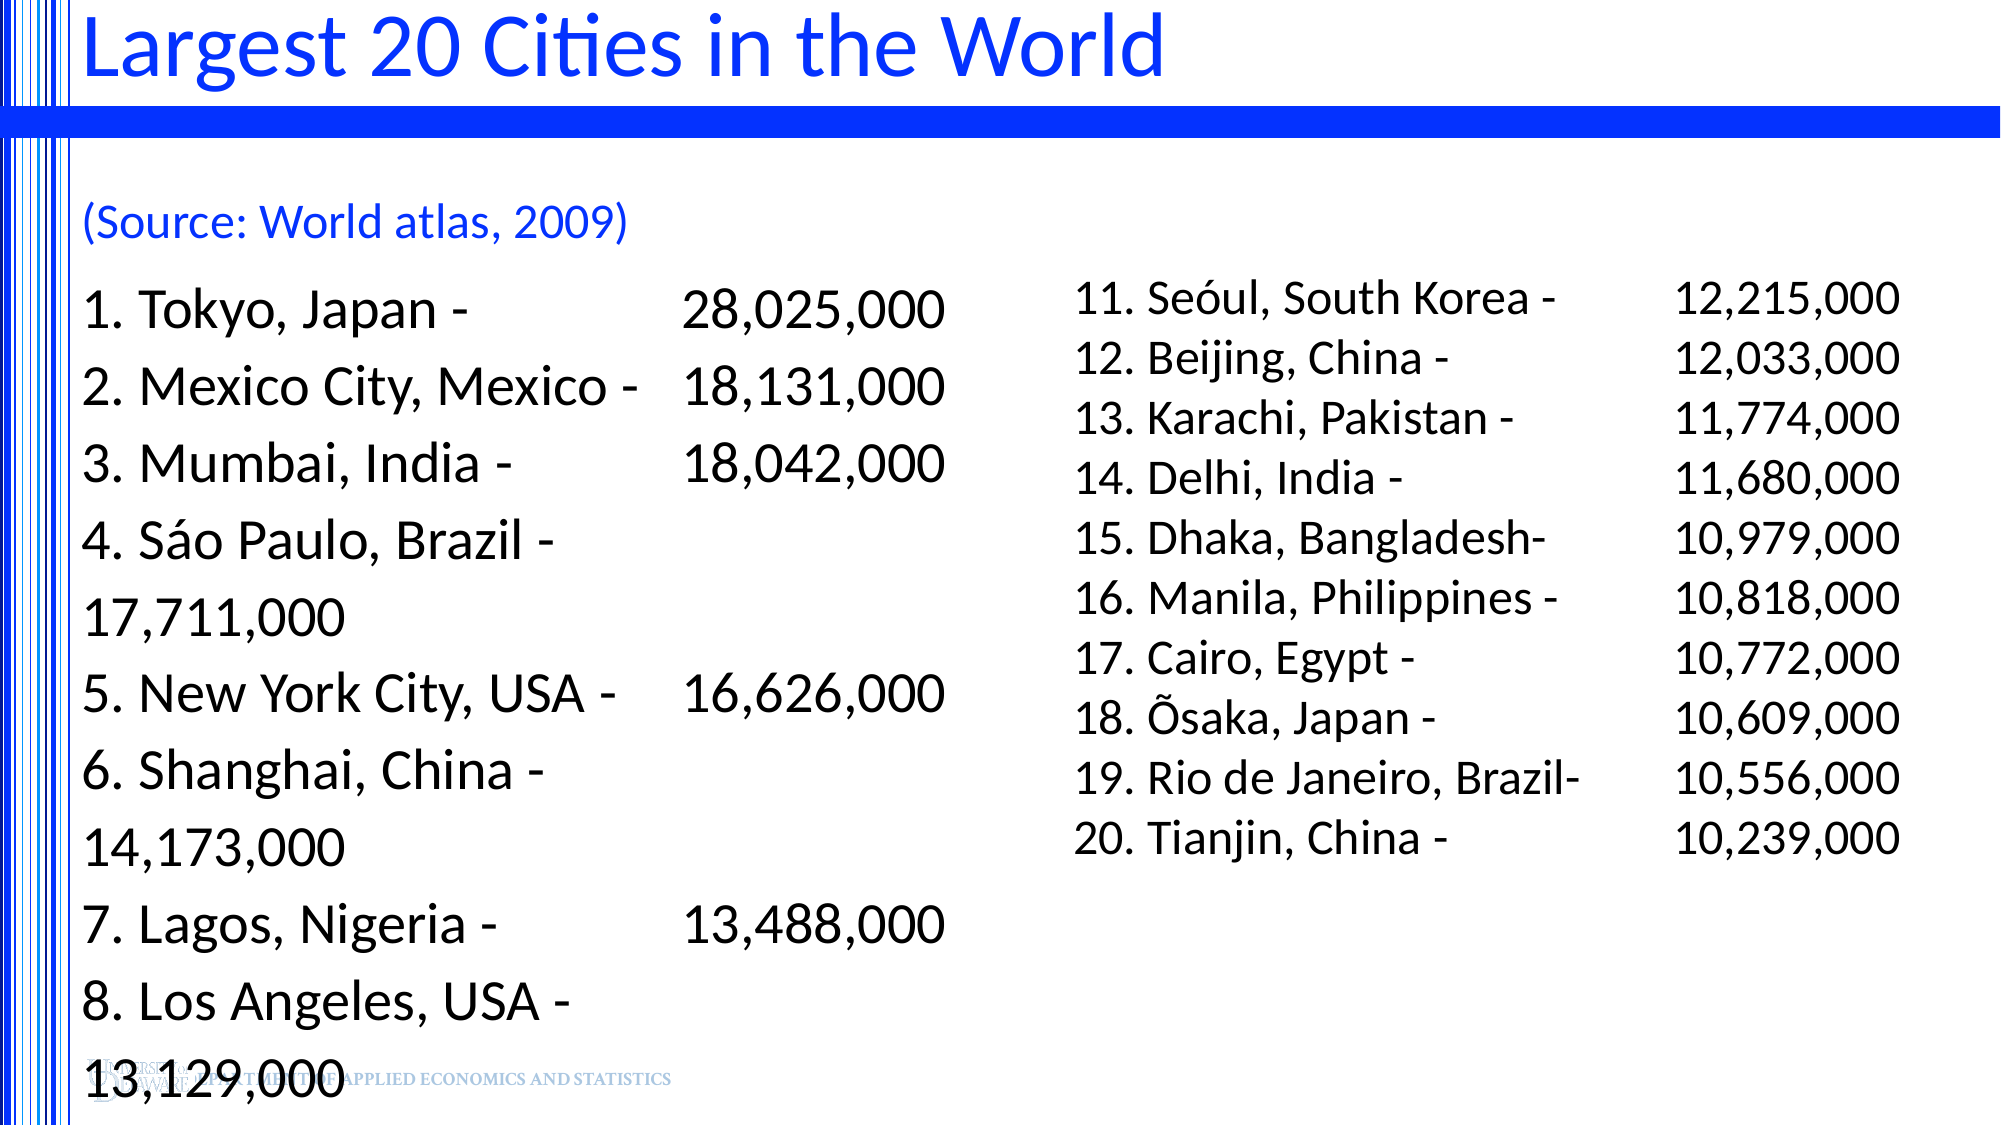

# Largest 20 Cities in the World (Source: World atlas, 2009)
1. Tokyo, Japan - 		28,025,000
2. Mexico City, Mexico - 	18,131,000
3. Mumbai, India - 		18,042,000
4. Sáo Paulo, Brazil - 		17,711,000
5. New York City, USA - 	16,626,000
6. Shanghai, China - 		14,173,000
7. Lagos, Nigeria - 		13,488,000
8. Los Angeles, USA - 		13,129,000
9. Calcutta, India - 		12,900,000
10.Buenos Aires, Argentina -	12,431,000
11. Seóul, South Korea -	12,215,000
12. Beijing, China - 		12,033,000
13. Karachi, Pakistan - 	11,774,000
14. Delhi, India - 		11,680,000
15. Dhaka, Bangladesh- 	10,979,000
16. Manila, Philippines - 	10,818,000
17. Cairo, Egypt - 		10,772,000
18. Õsaka, Japan - 		10,609,000
19. Rio de Janeiro, Brazil- 	10,556,000
20. Tianjin, China - 		10,239,000